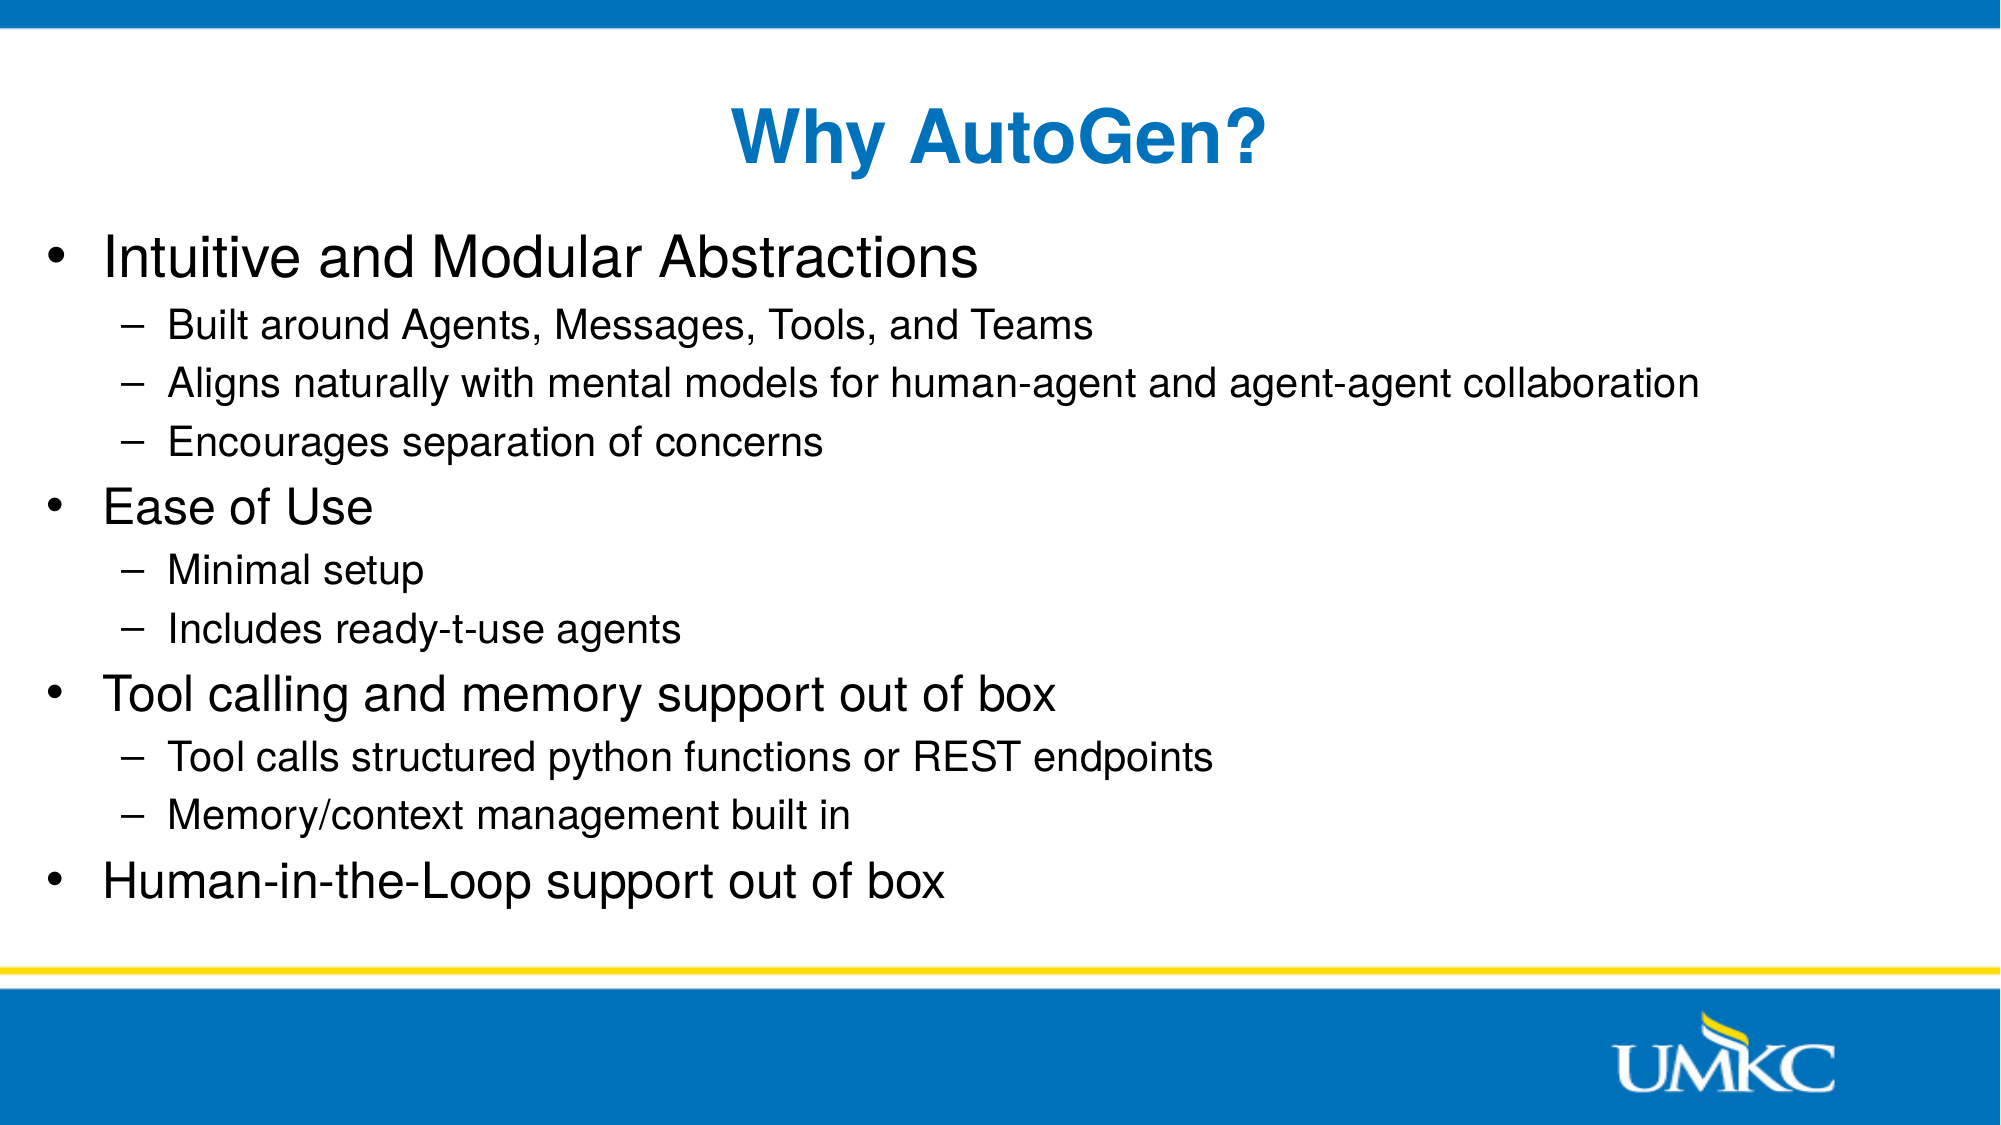

# Why AutoGen?
Intuitive and Modular Abstractions
Built around Agents, Messages, Tools, and Teams
Aligns naturally with mental models for human-agent and agent-agent collaboration
Encourages separation of concerns
Ease of Use
Minimal setup
Includes ready-t-use agents
Tool calling and memory support out of box
Tool calls structured python functions or REST endpoints
Memory/context management built in
Human-in-the-Loop support out of box